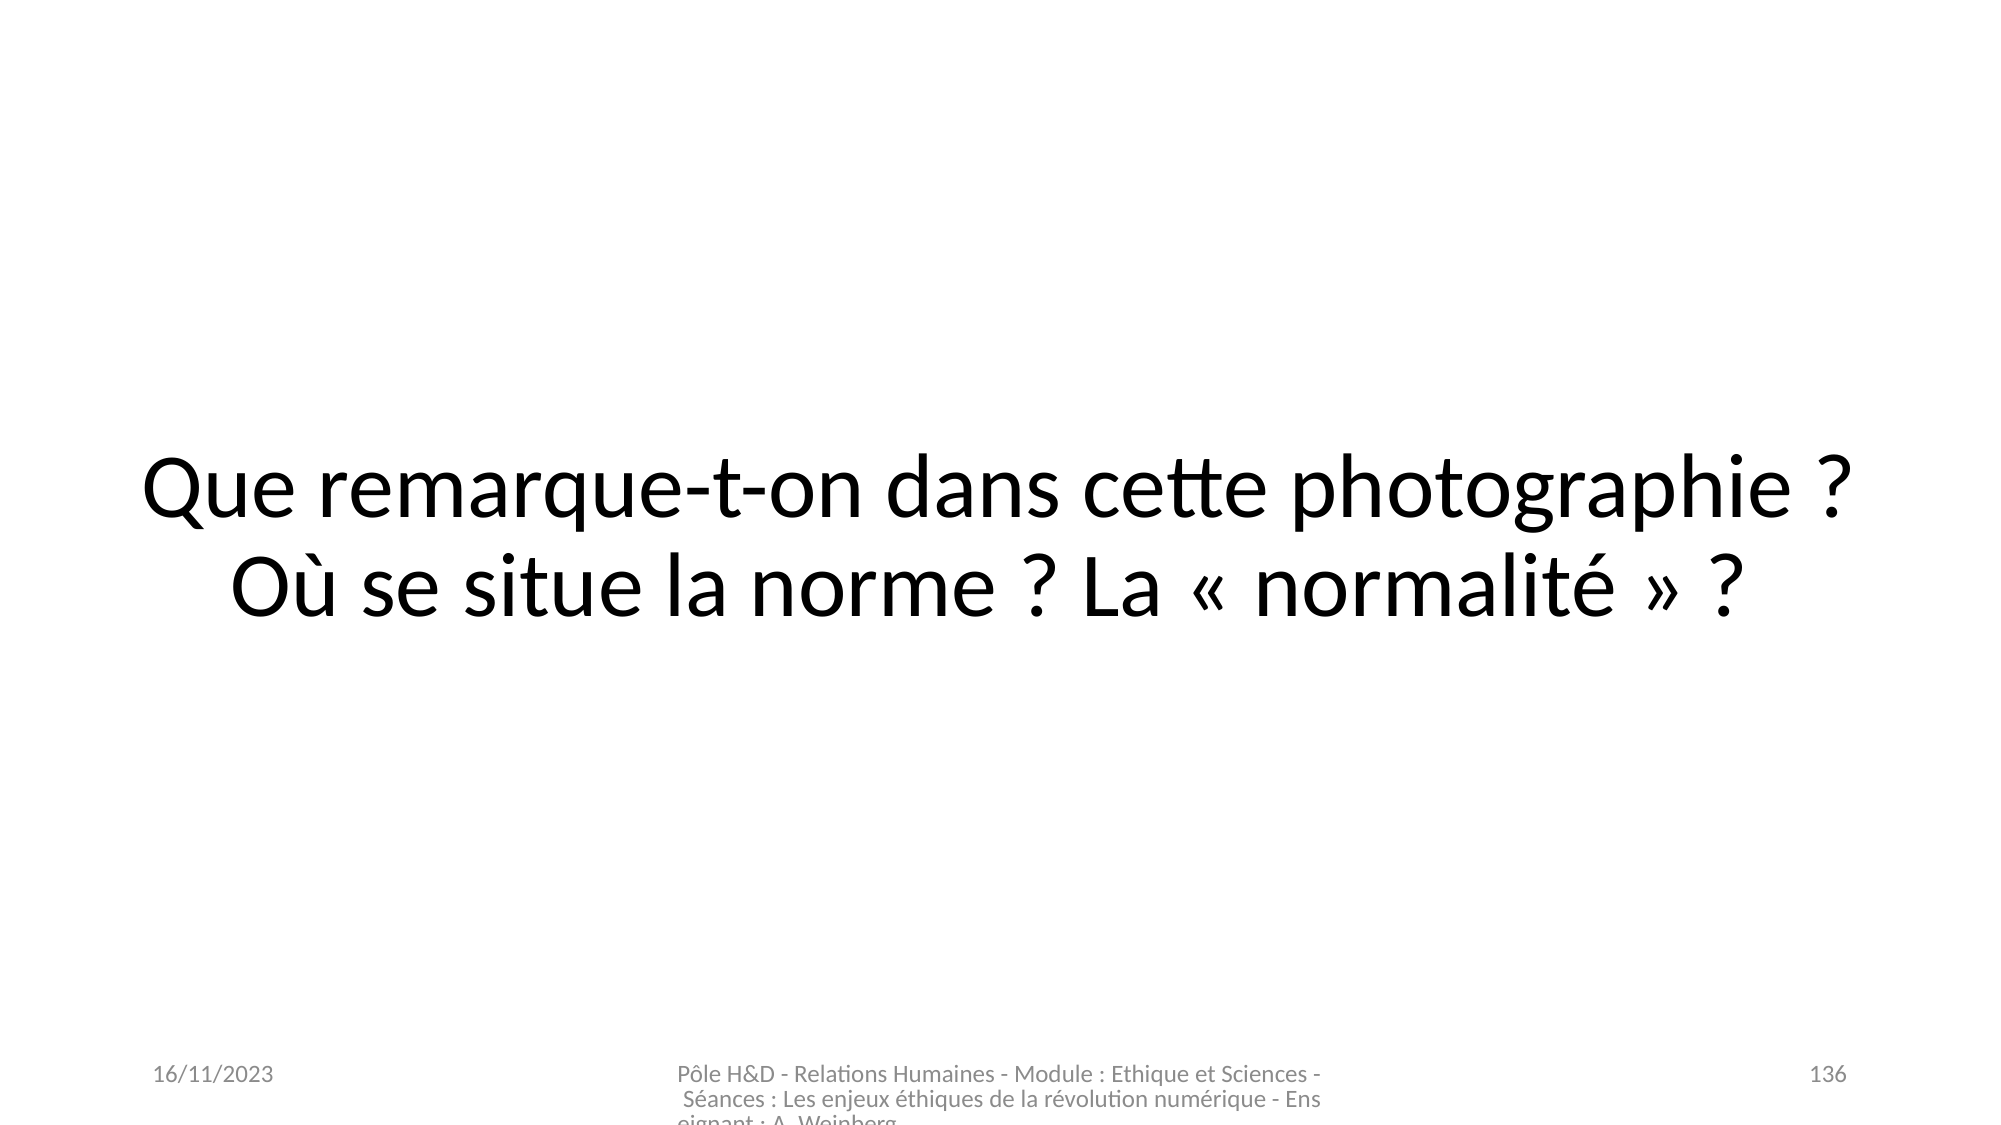

# Que remarque-t-on dans cette photographie ? Où se situe la norme ? La « normalité » ?
16/11/2023
Pôle H&D - Relations Humaines - Module : Ethique et Sciences - Séances : Les enjeux éthiques de la révolution numérique - Enseignant : A. Weinberg
136